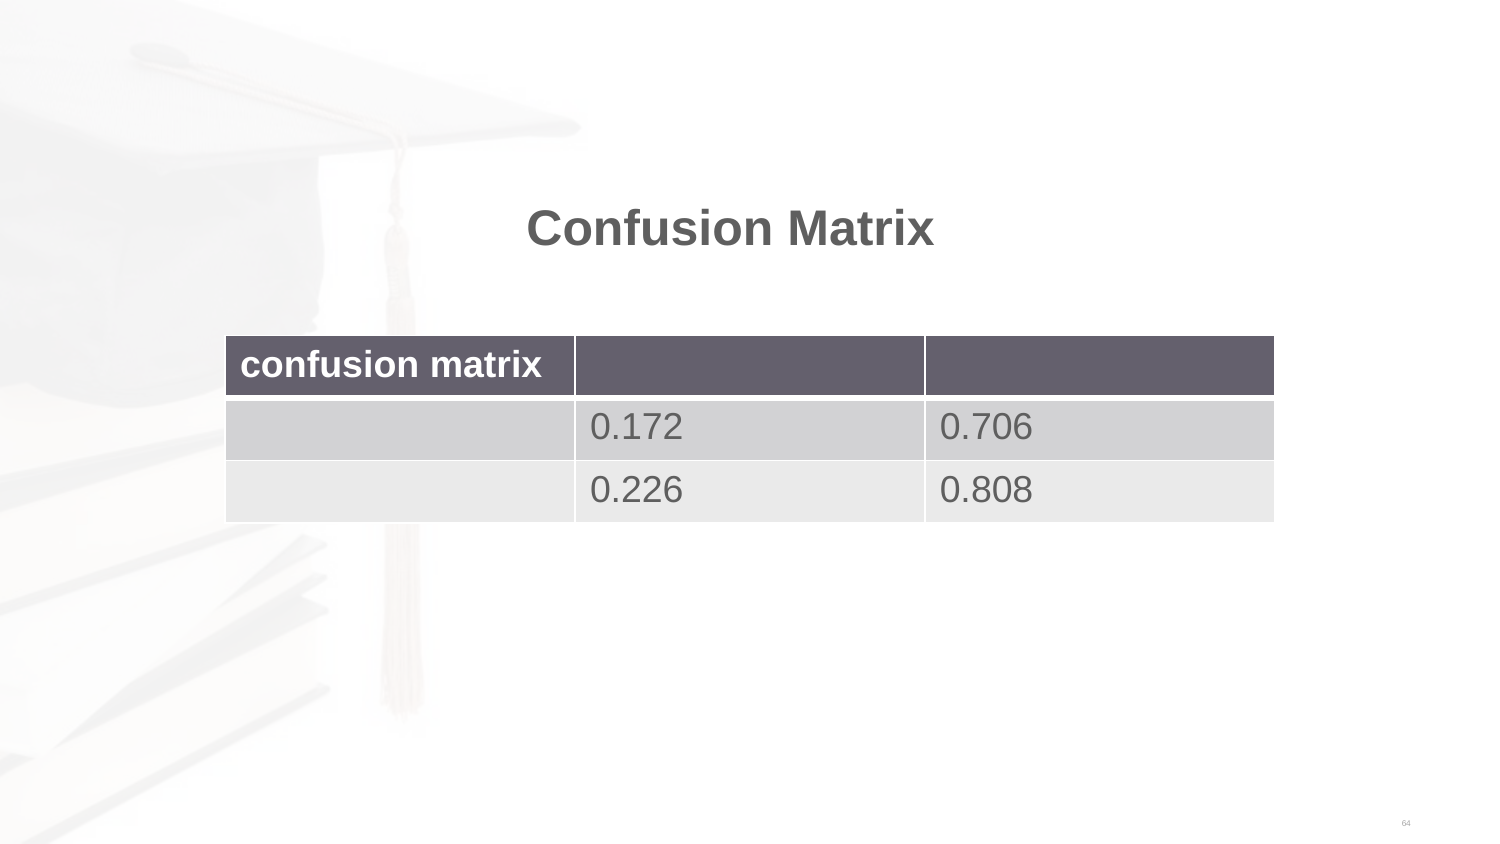

Confusion Matrix
| confusion matrix |  |  |
| --- | --- | --- |
|  | 0.172 | 0.706 |
|  | 0.226 | 0.808 |